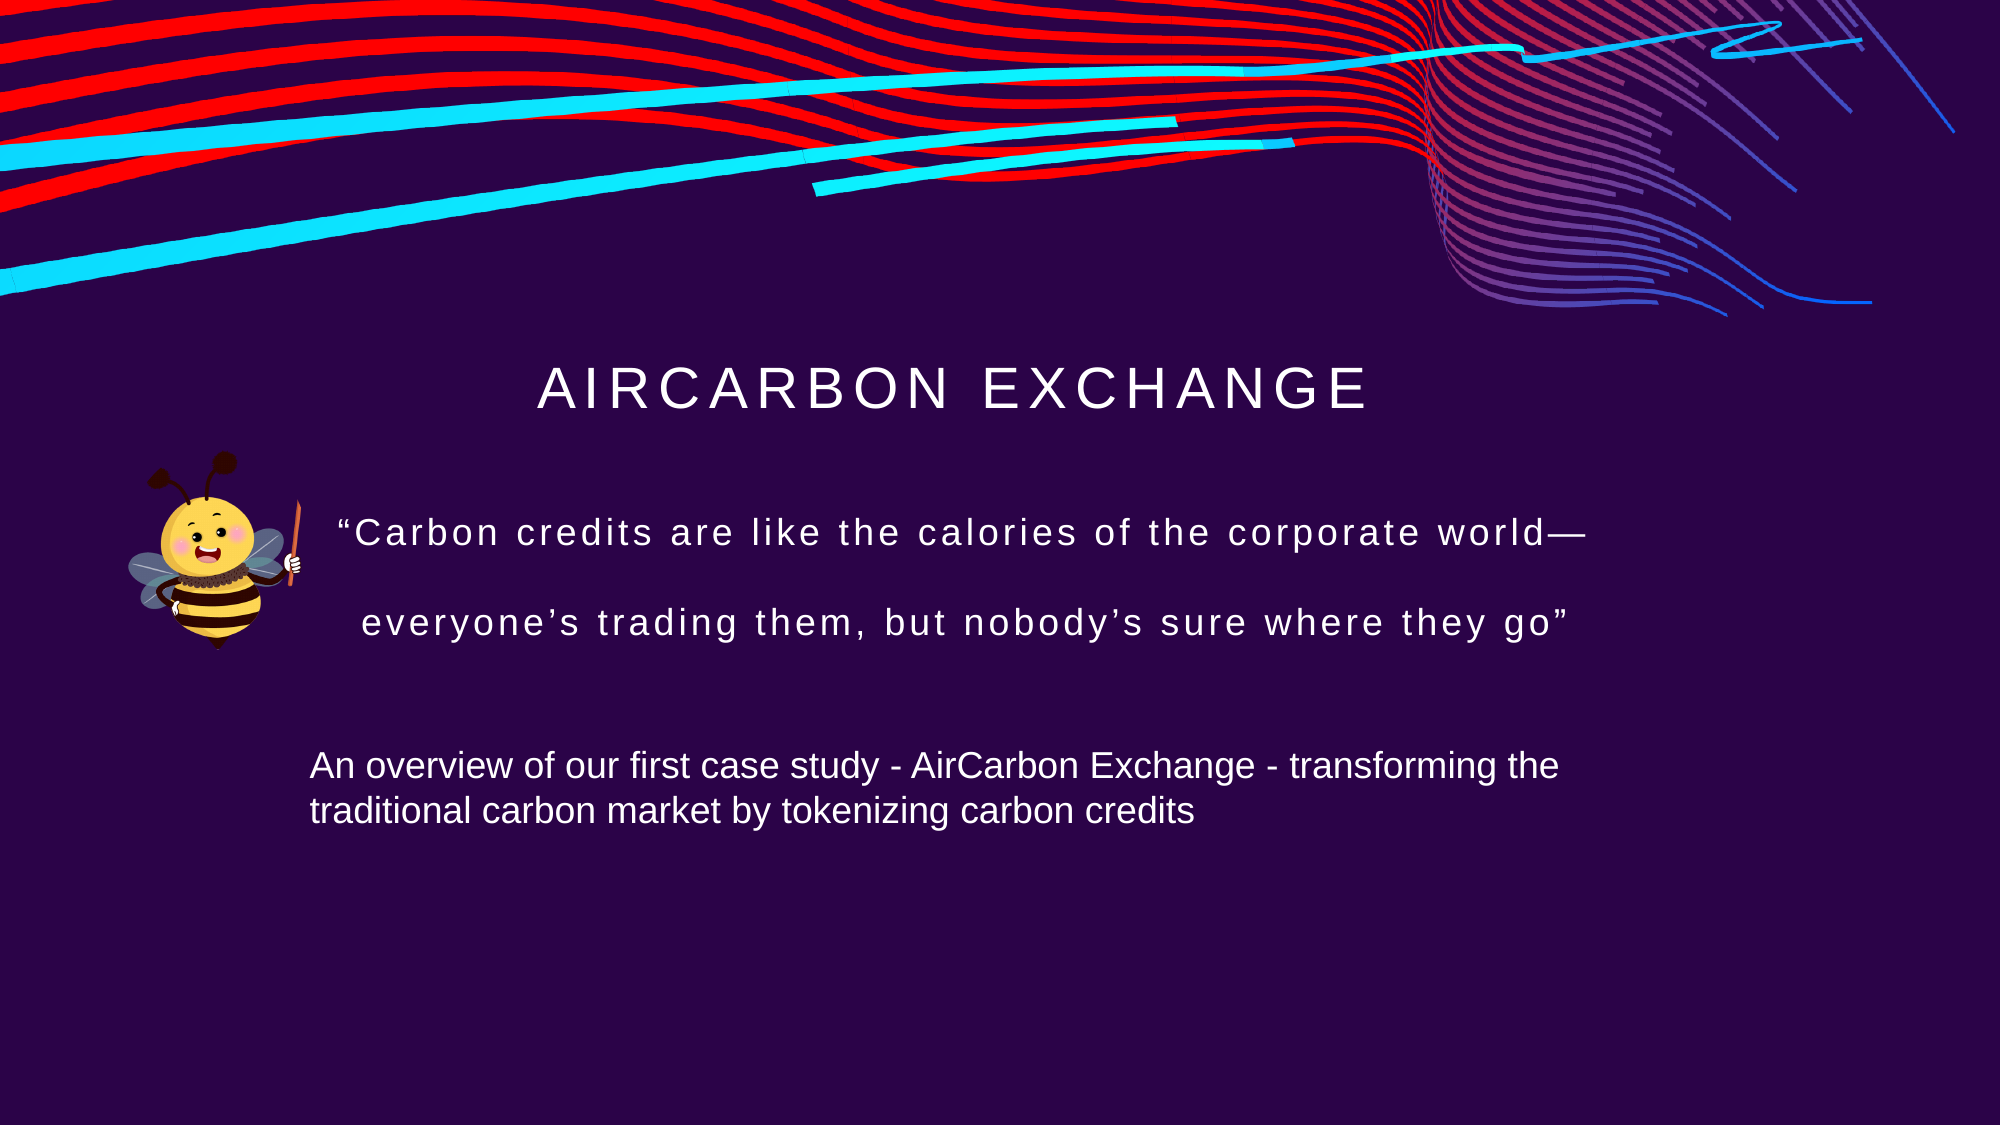

# AirCarbon Exchange

“Carbon credits are like the calories of the corporate world—everyone’s trading them, but nobody’s sure where they go”
An overview of our first case study - AirCarbon Exchange - transforming the traditional carbon market by tokenizing carbon credits